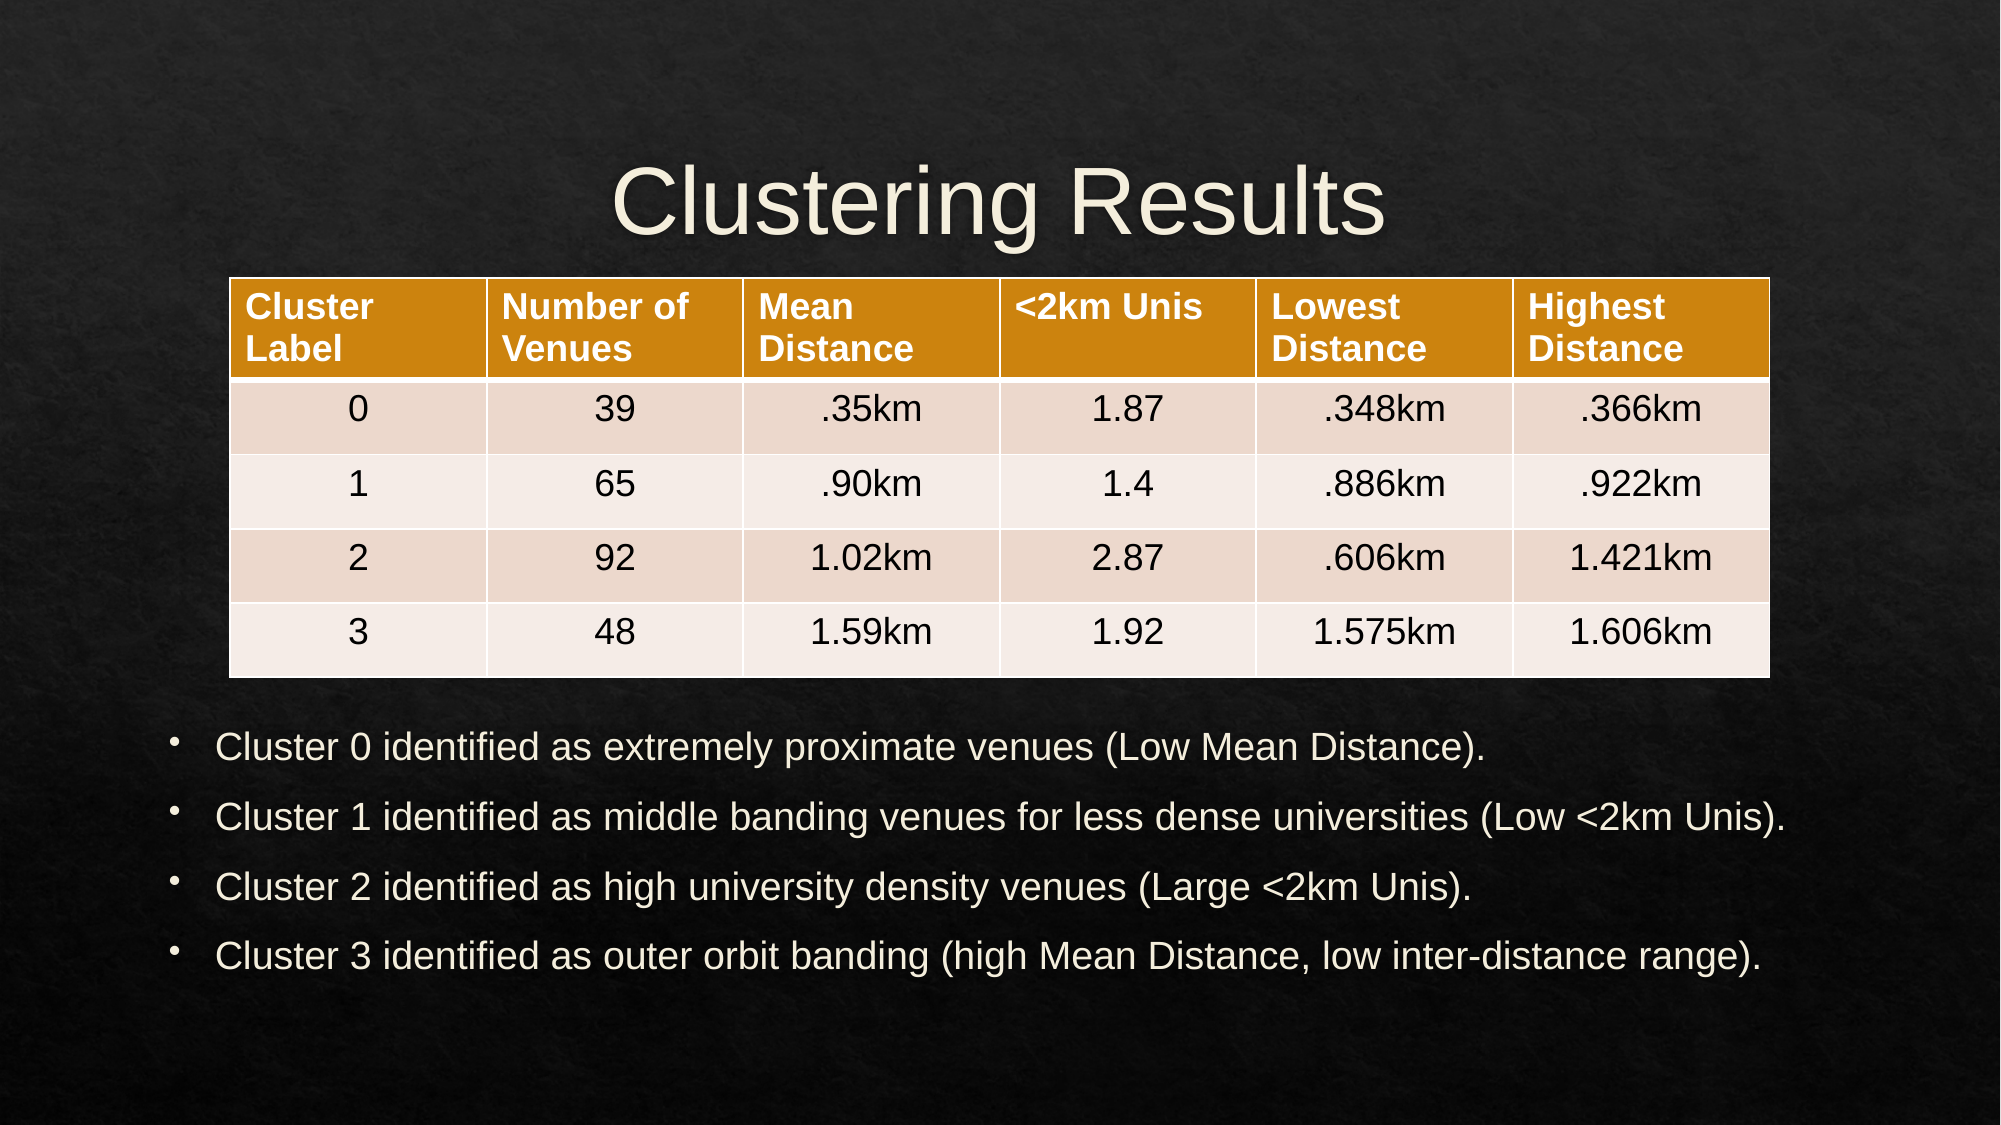

# Clustering Results
| Cluster Label | Number of Venues | Mean Distance | <2km Unis | Lowest Distance | Highest Distance |
| --- | --- | --- | --- | --- | --- |
| 0 | 39 | .35km | 1.87 | .348km | .366km |
| 1 | 65 | .90km | 1.4 | .886km | .922km |
| 2 | 92 | 1.02km | 2.87 | .606km | 1.421km |
| 3 | 48 | 1.59km | 1.92 | 1.575km | 1.606km |
Cluster 0 identified as extremely proximate venues (Low Mean Distance).
Cluster 1 identified as middle banding venues for less dense universities (Low <2km Unis).
Cluster 2 identified as high university density venues (Large <2km Unis).
Cluster 3 identified as outer orbit banding (high Mean Distance, low inter-distance range).